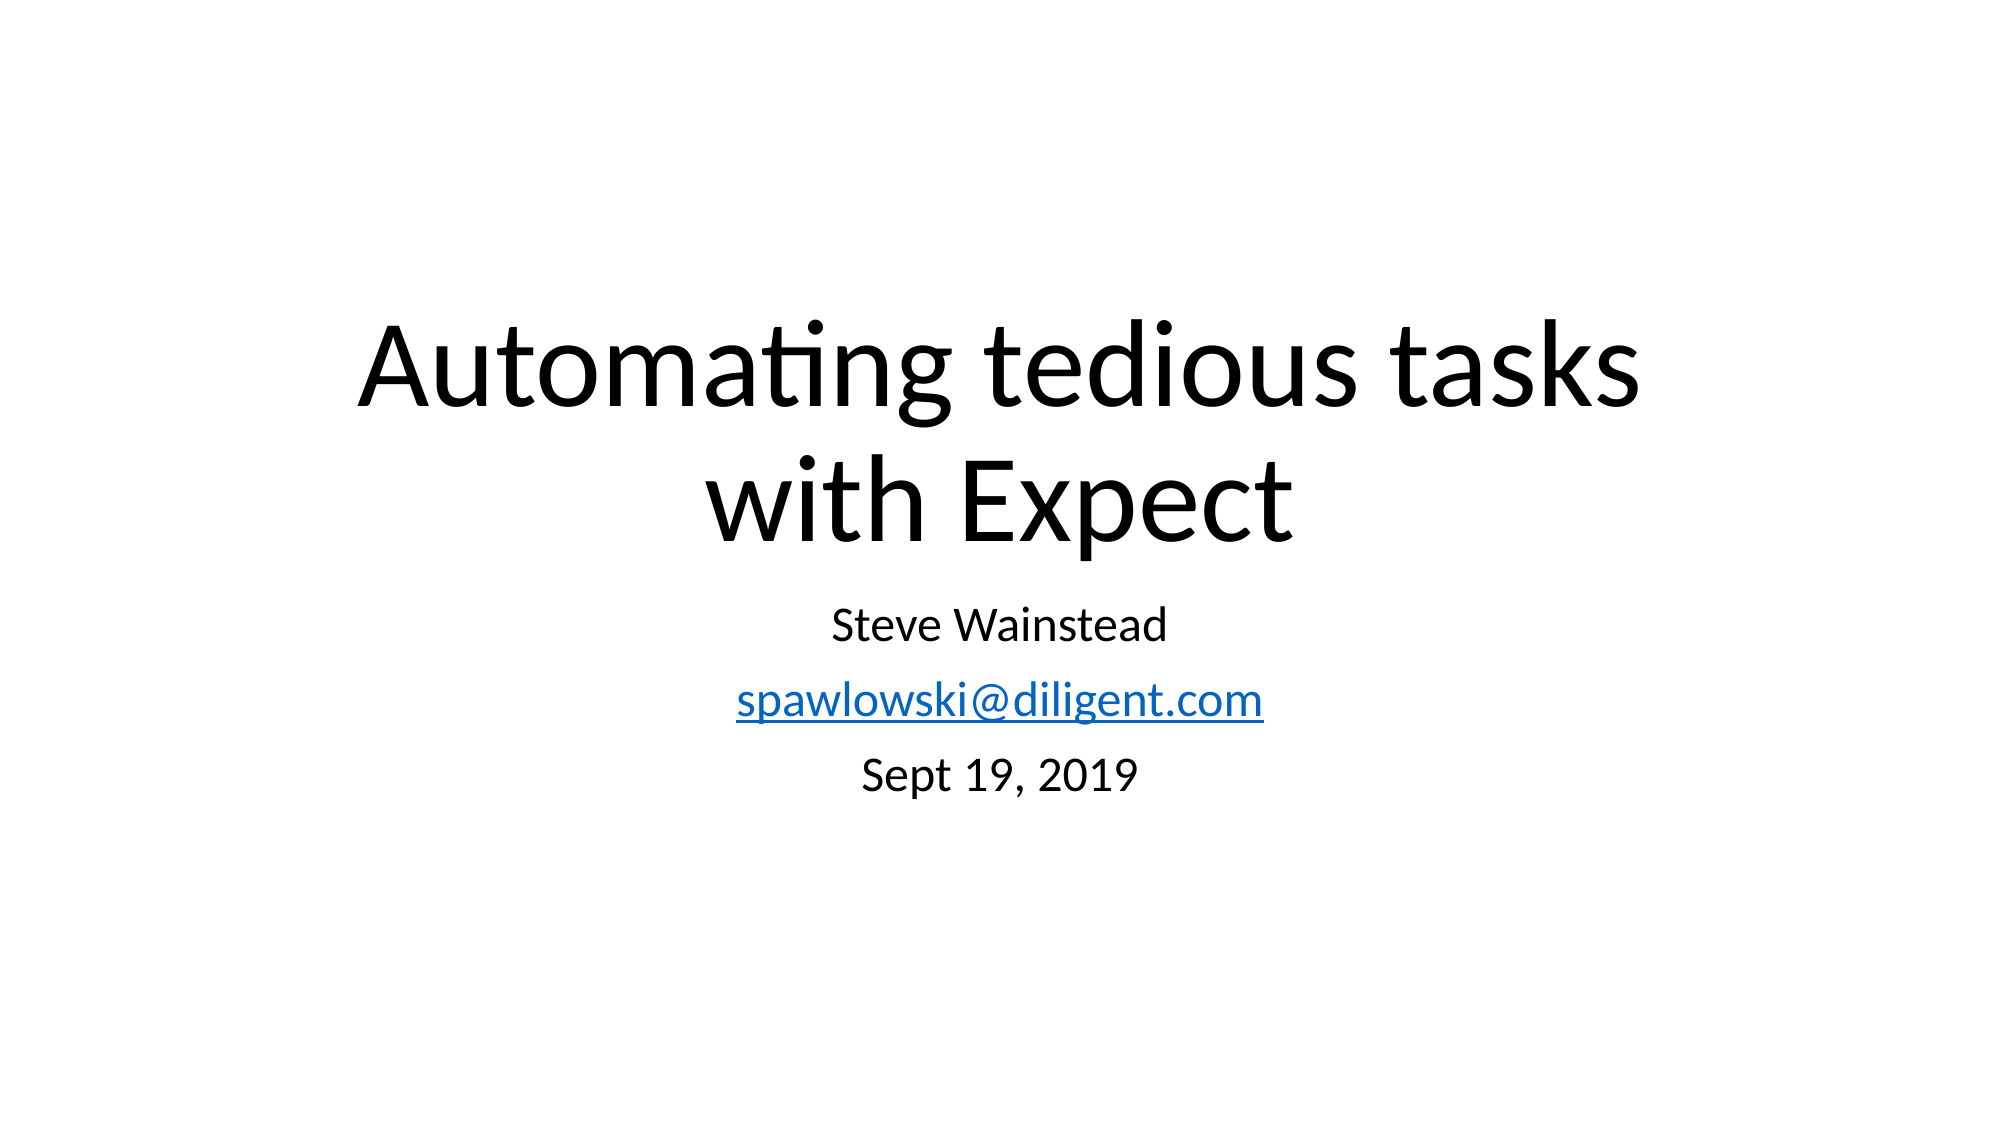

# Automating tedious tasks with Expect
Steve Wainstead
spawlowski@diligent.com
Sept 19, 2019